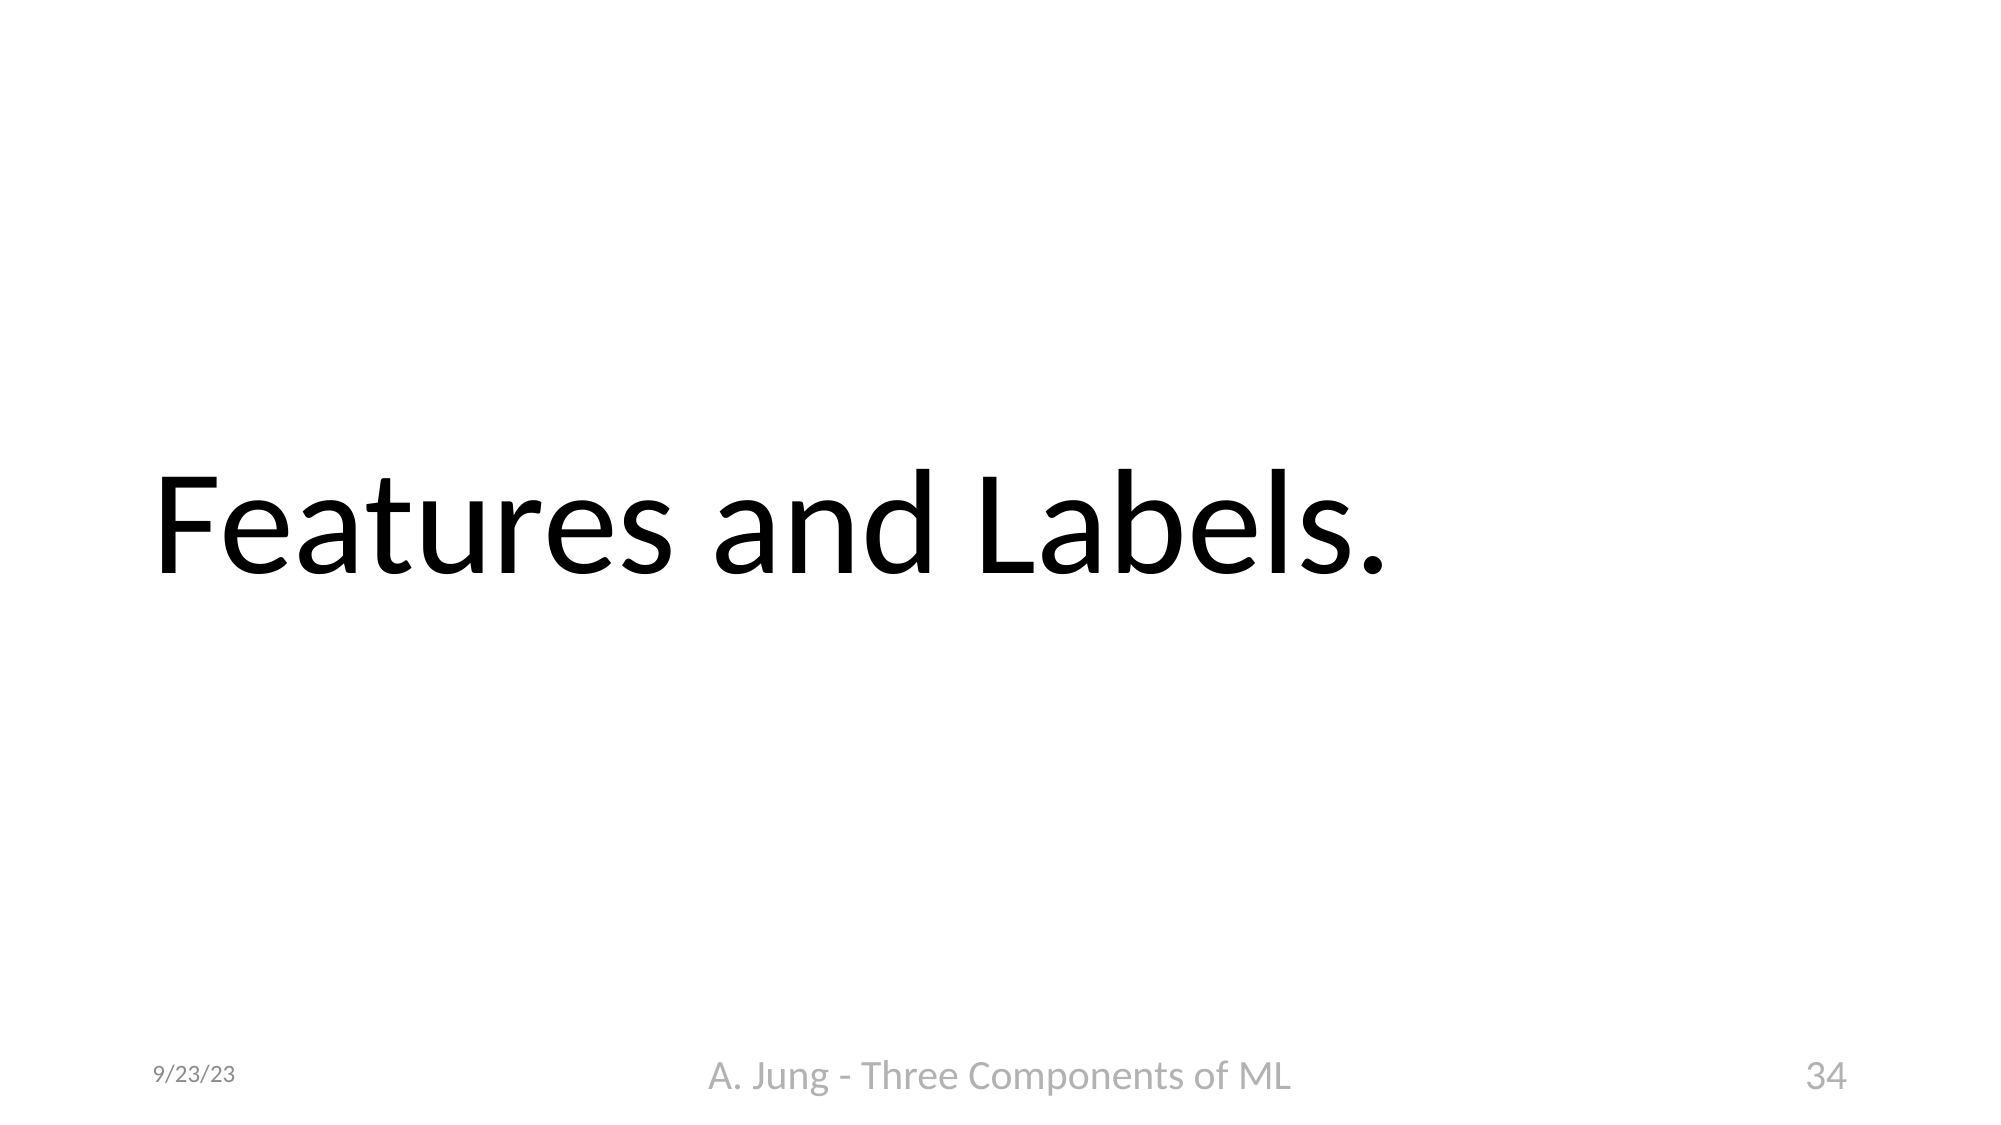

# Features and Labels.
9/23/23
A. Jung - Three Components of ML
34